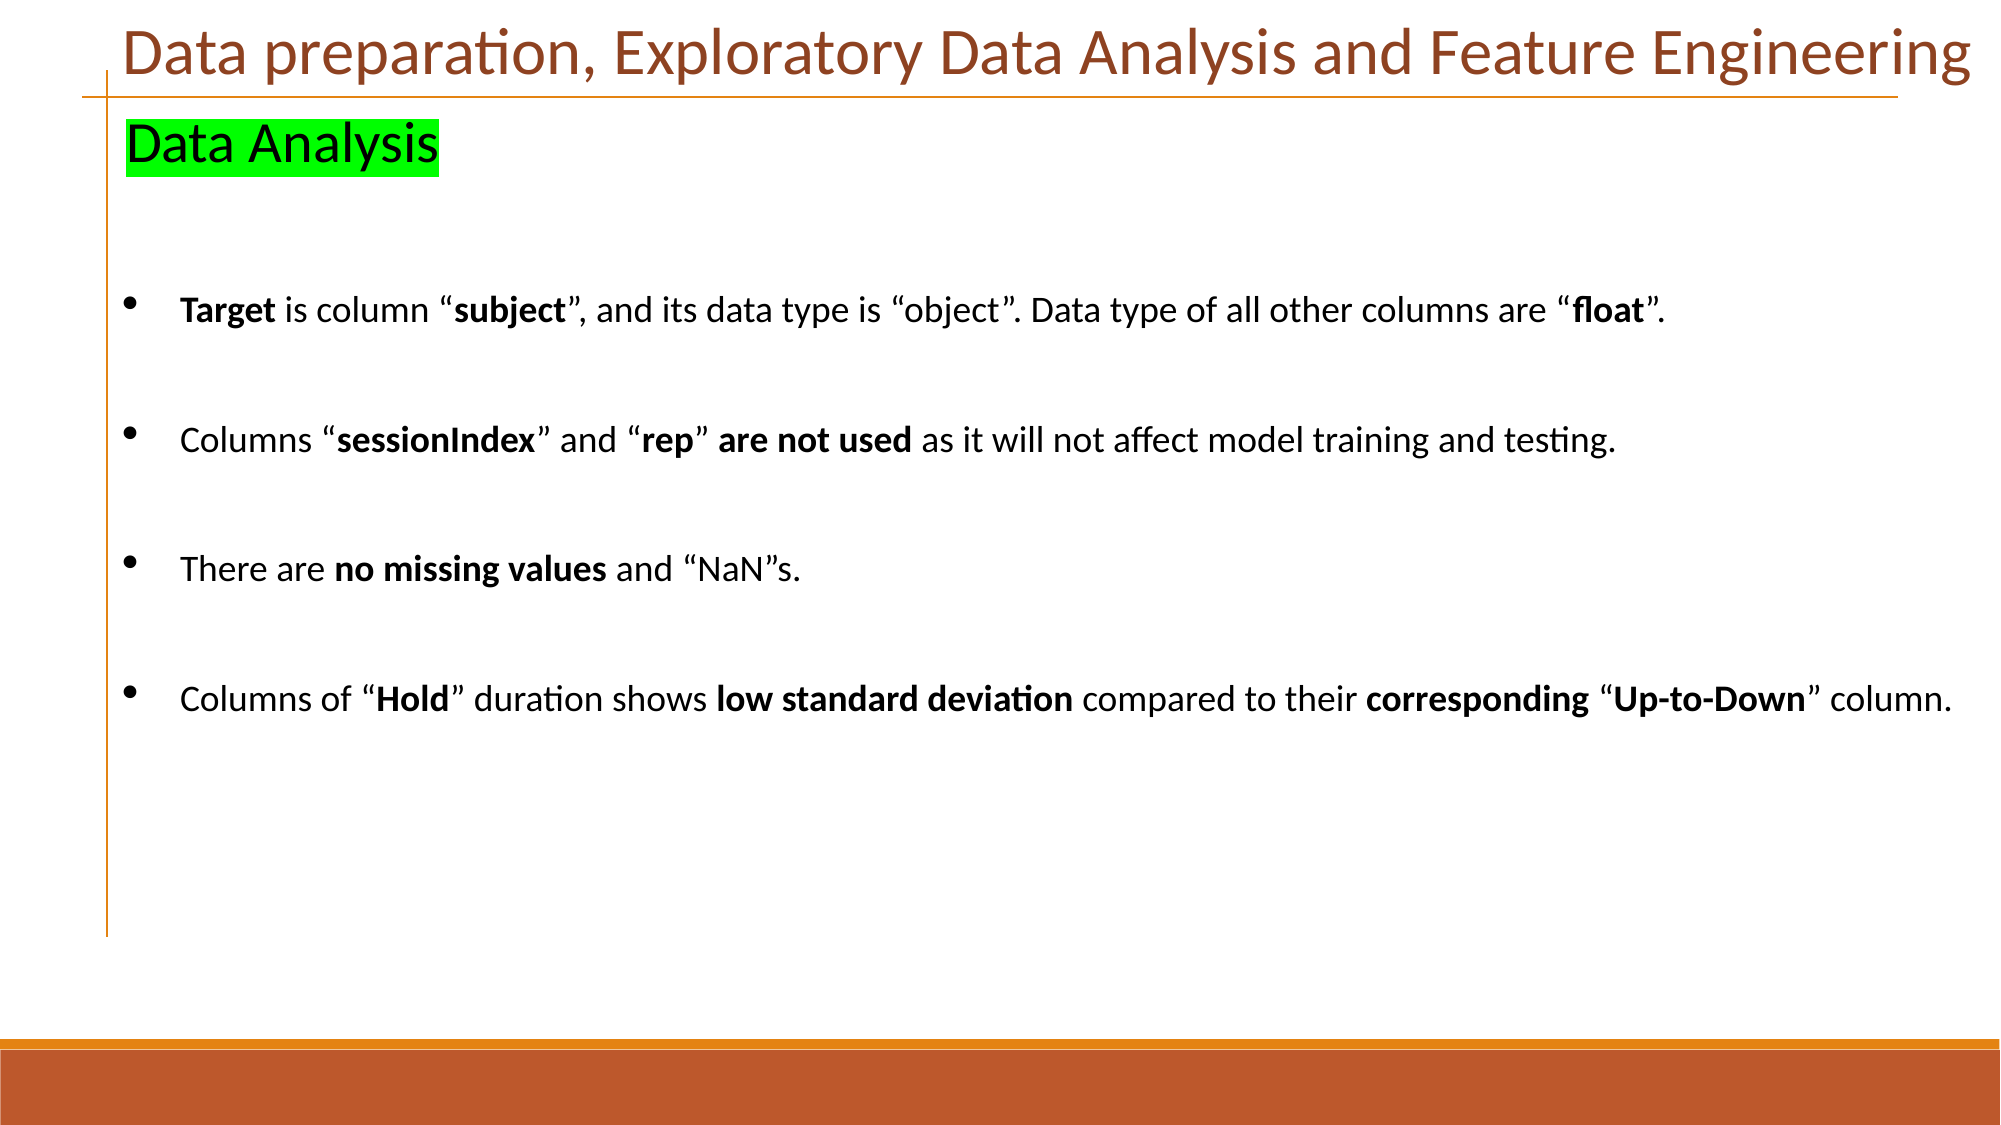

Data preparation, Exploratory Data Analysis and Feature Engineering
Data Analysis
Target is column “subject”, and its data type is “object”. Data type of all other columns are “float”.

Columns “sessionIndex” and “rep” are not used as it will not affect model training and testing.

There are no missing values and “NaN”s.

Columns of “Hold” duration shows low standard deviation compared to their corresponding “Up-to-Down” column.